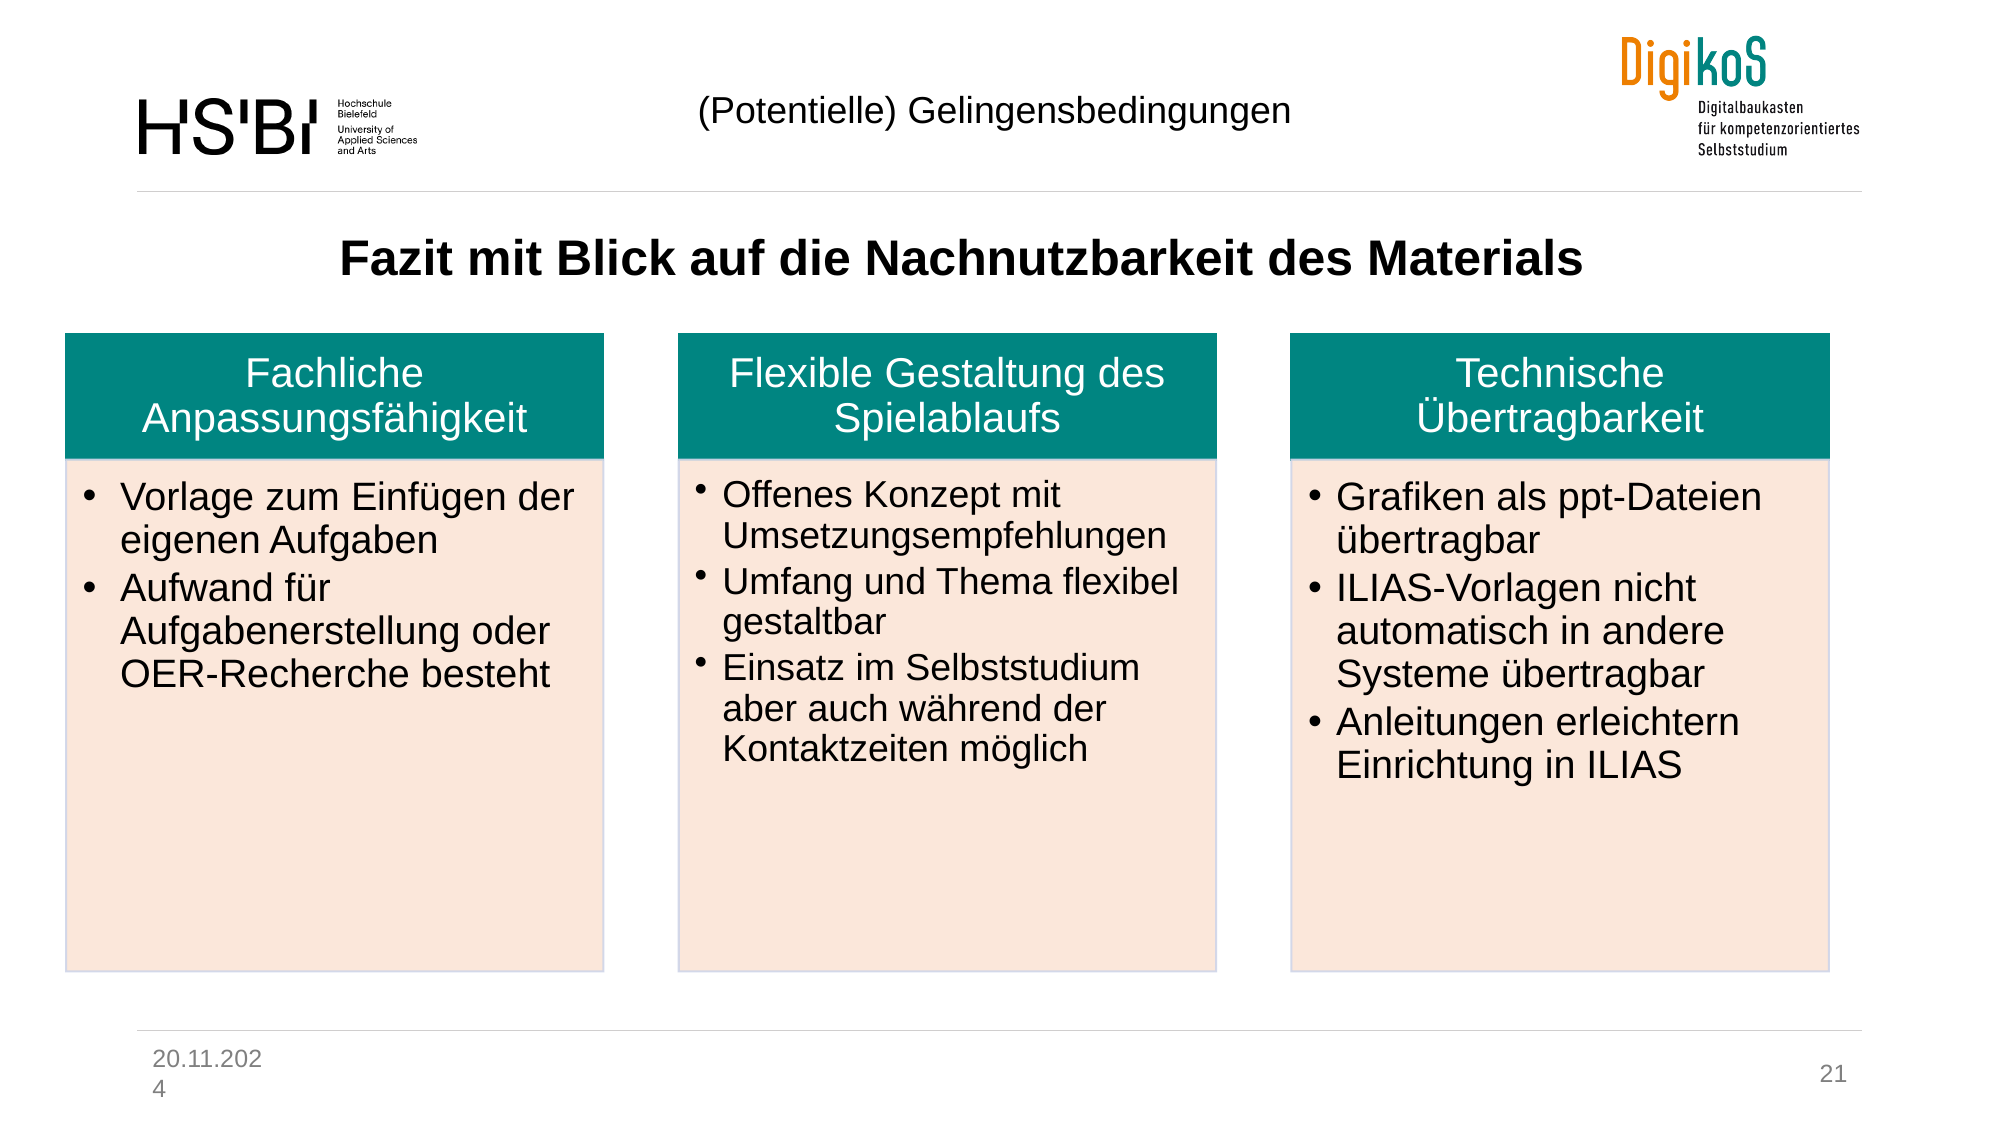

(Potentielle) Gelingensbedingungen
Fazit mit Blick auf die Nachnutzbarkeit des Materials
Fachliche Anpassungsfähigkeit
Vorlage zum Einfügen der eigenen Aufgaben
Aufwand für Aufgabenerstellung oder OER-Recherche besteht

Flexible Gestaltung des Spielablaufs
Offenes Konzept mit Umsetzungsempfehlungen
Umfang und Thema flexibel gestaltbar
Einsatz im Selbststudium aber auch während der Kontaktzeiten möglich

Technische Übertragbarkeit
Grafiken als ppt-Dateien übertragbar
ILIAS-Vorlagen nicht automatisch in andere Systeme übertragbar
Anleitungen erleichtern Einrichtung in ILIAS